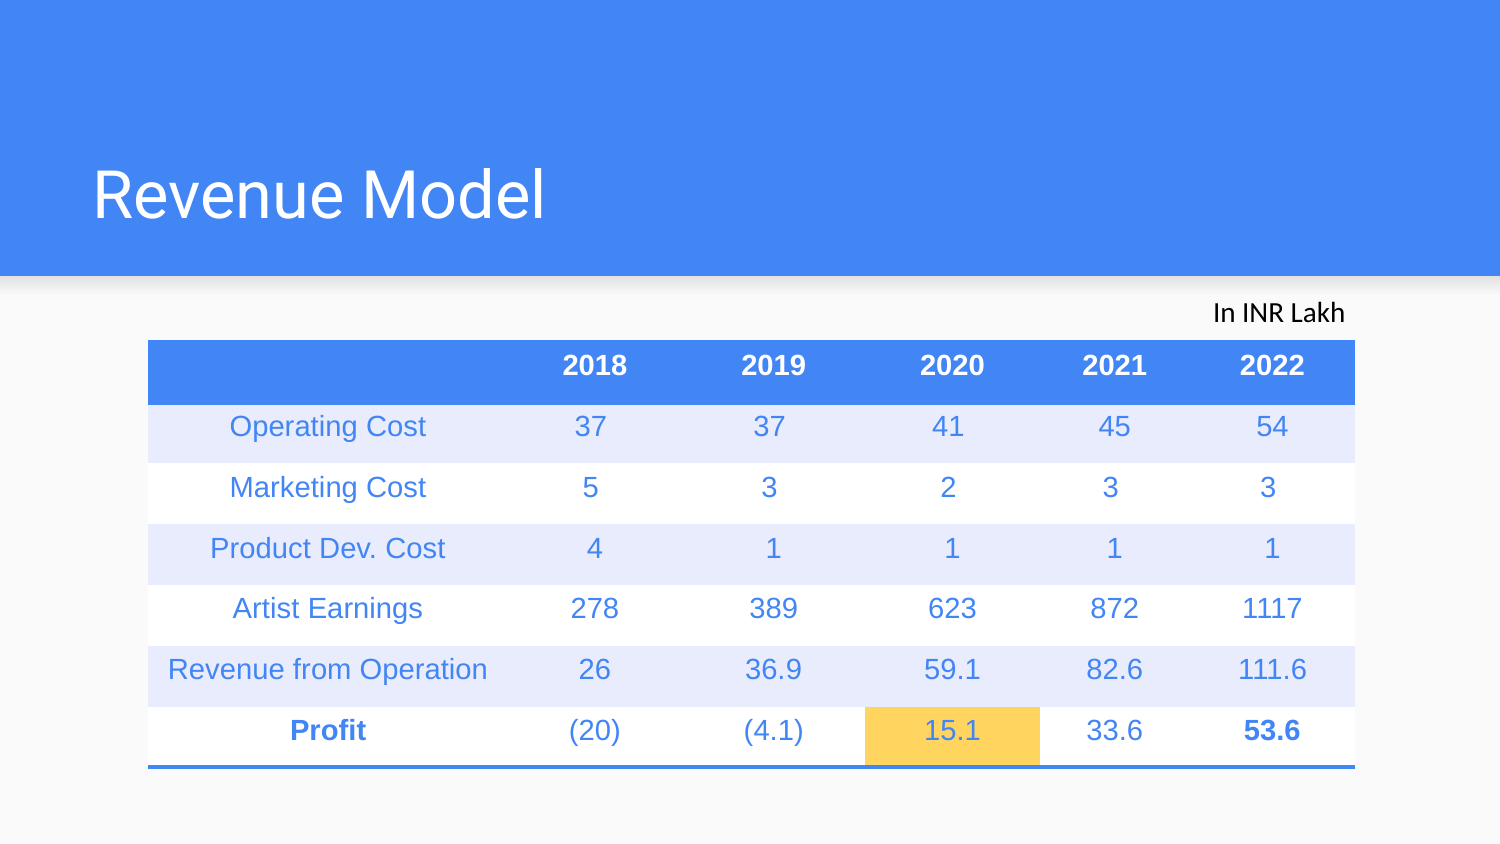

# Revenue Model
In INR Lakh
|  | 2018 | 2019 | 2020 | 2021 | 2022 |
| --- | --- | --- | --- | --- | --- |
| Operating Cost | 37 | 37 | 41 | 45 | 54 |
| Marketing Cost | 5 | 3 | 2 | 3 | 3 |
| Product Dev. Cost | 4 | 1 | 1 | 1 | 1 |
| Artist Earnings | 278 | 389 | 623 | 872 | 1117 |
| Revenue from Operation | 26 | 36.9 | 59.1 | 82.6 | 111.6 |
| Profit | (20) | (4.1) | 15.1 | 33.6 | 53.6 |